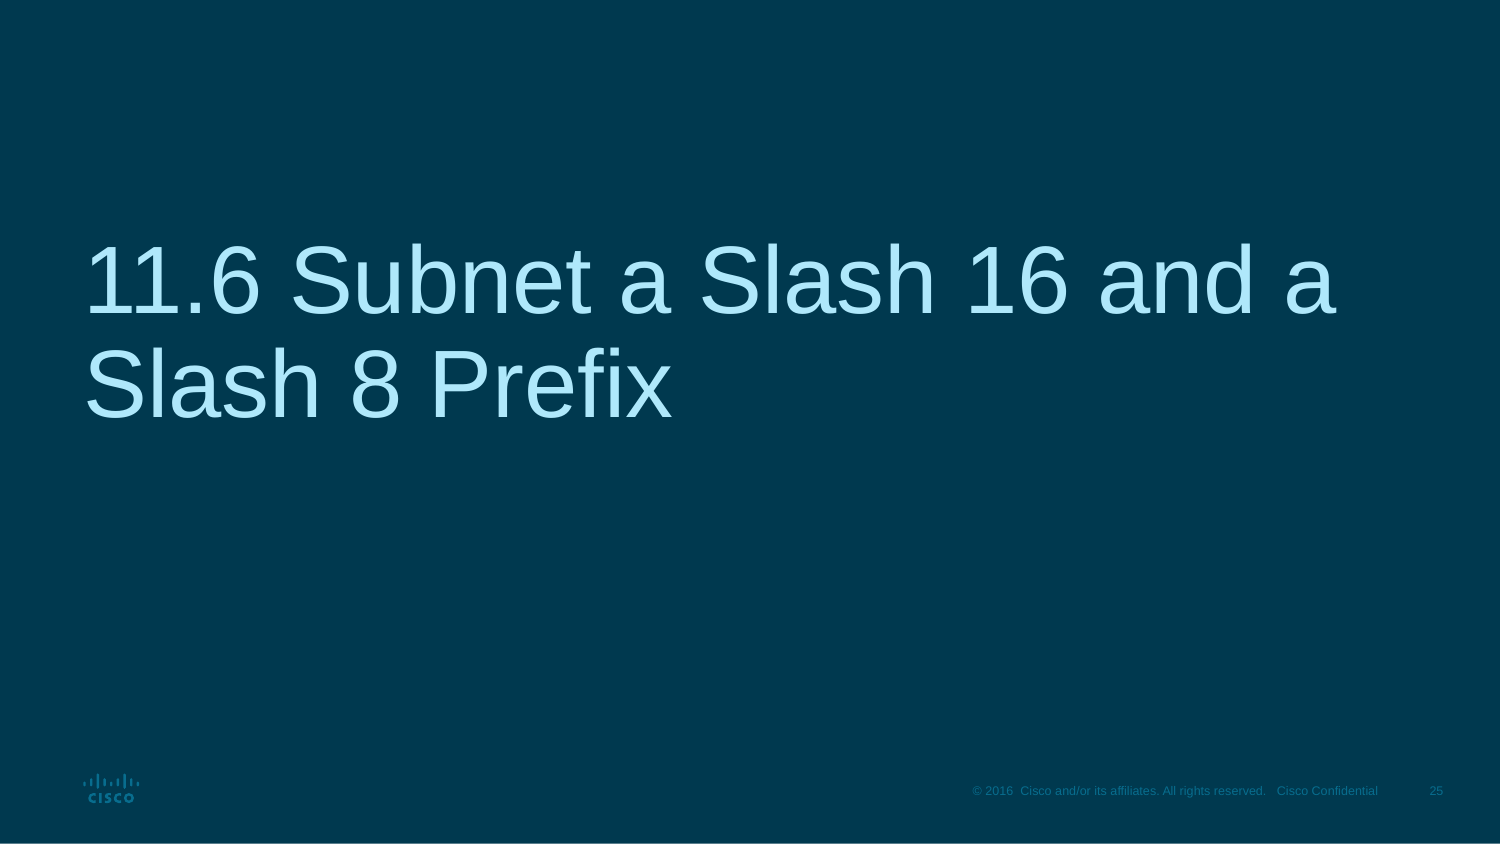

# 11.6 Subnet a Slash 16 and a Slash 8 Prefix